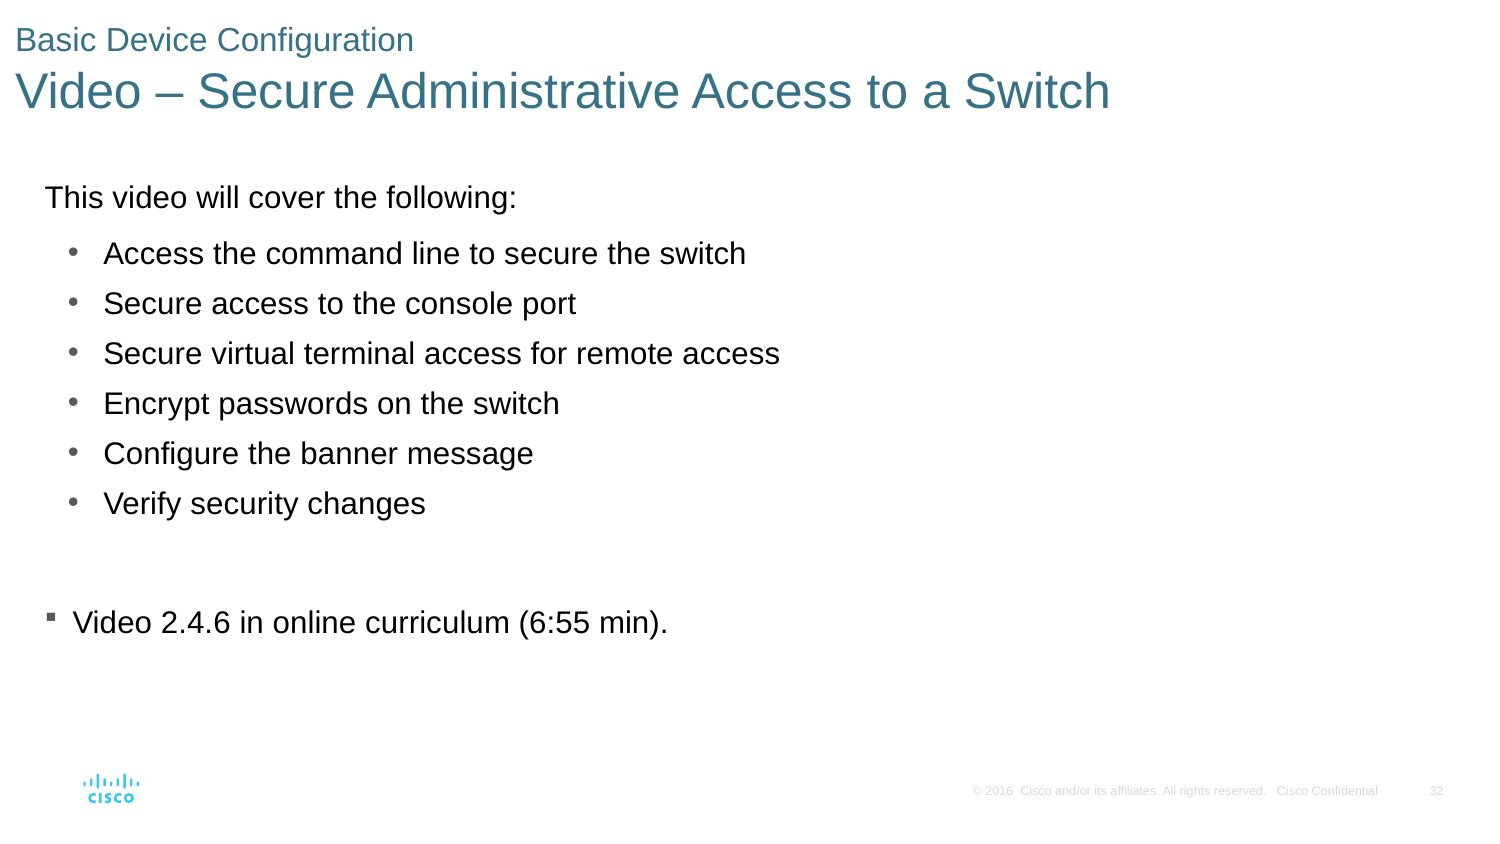

# Basic Device Configuration Video – Secure Administrative Access to a Switch
This video will cover the following:
Access the command line to secure the switch
Secure access to the console port
Secure virtual terminal access for remote access
Encrypt passwords on the switch
Configure the banner message
Verify security changes

Video 2.4.6 in online curriculum (6:55 min).